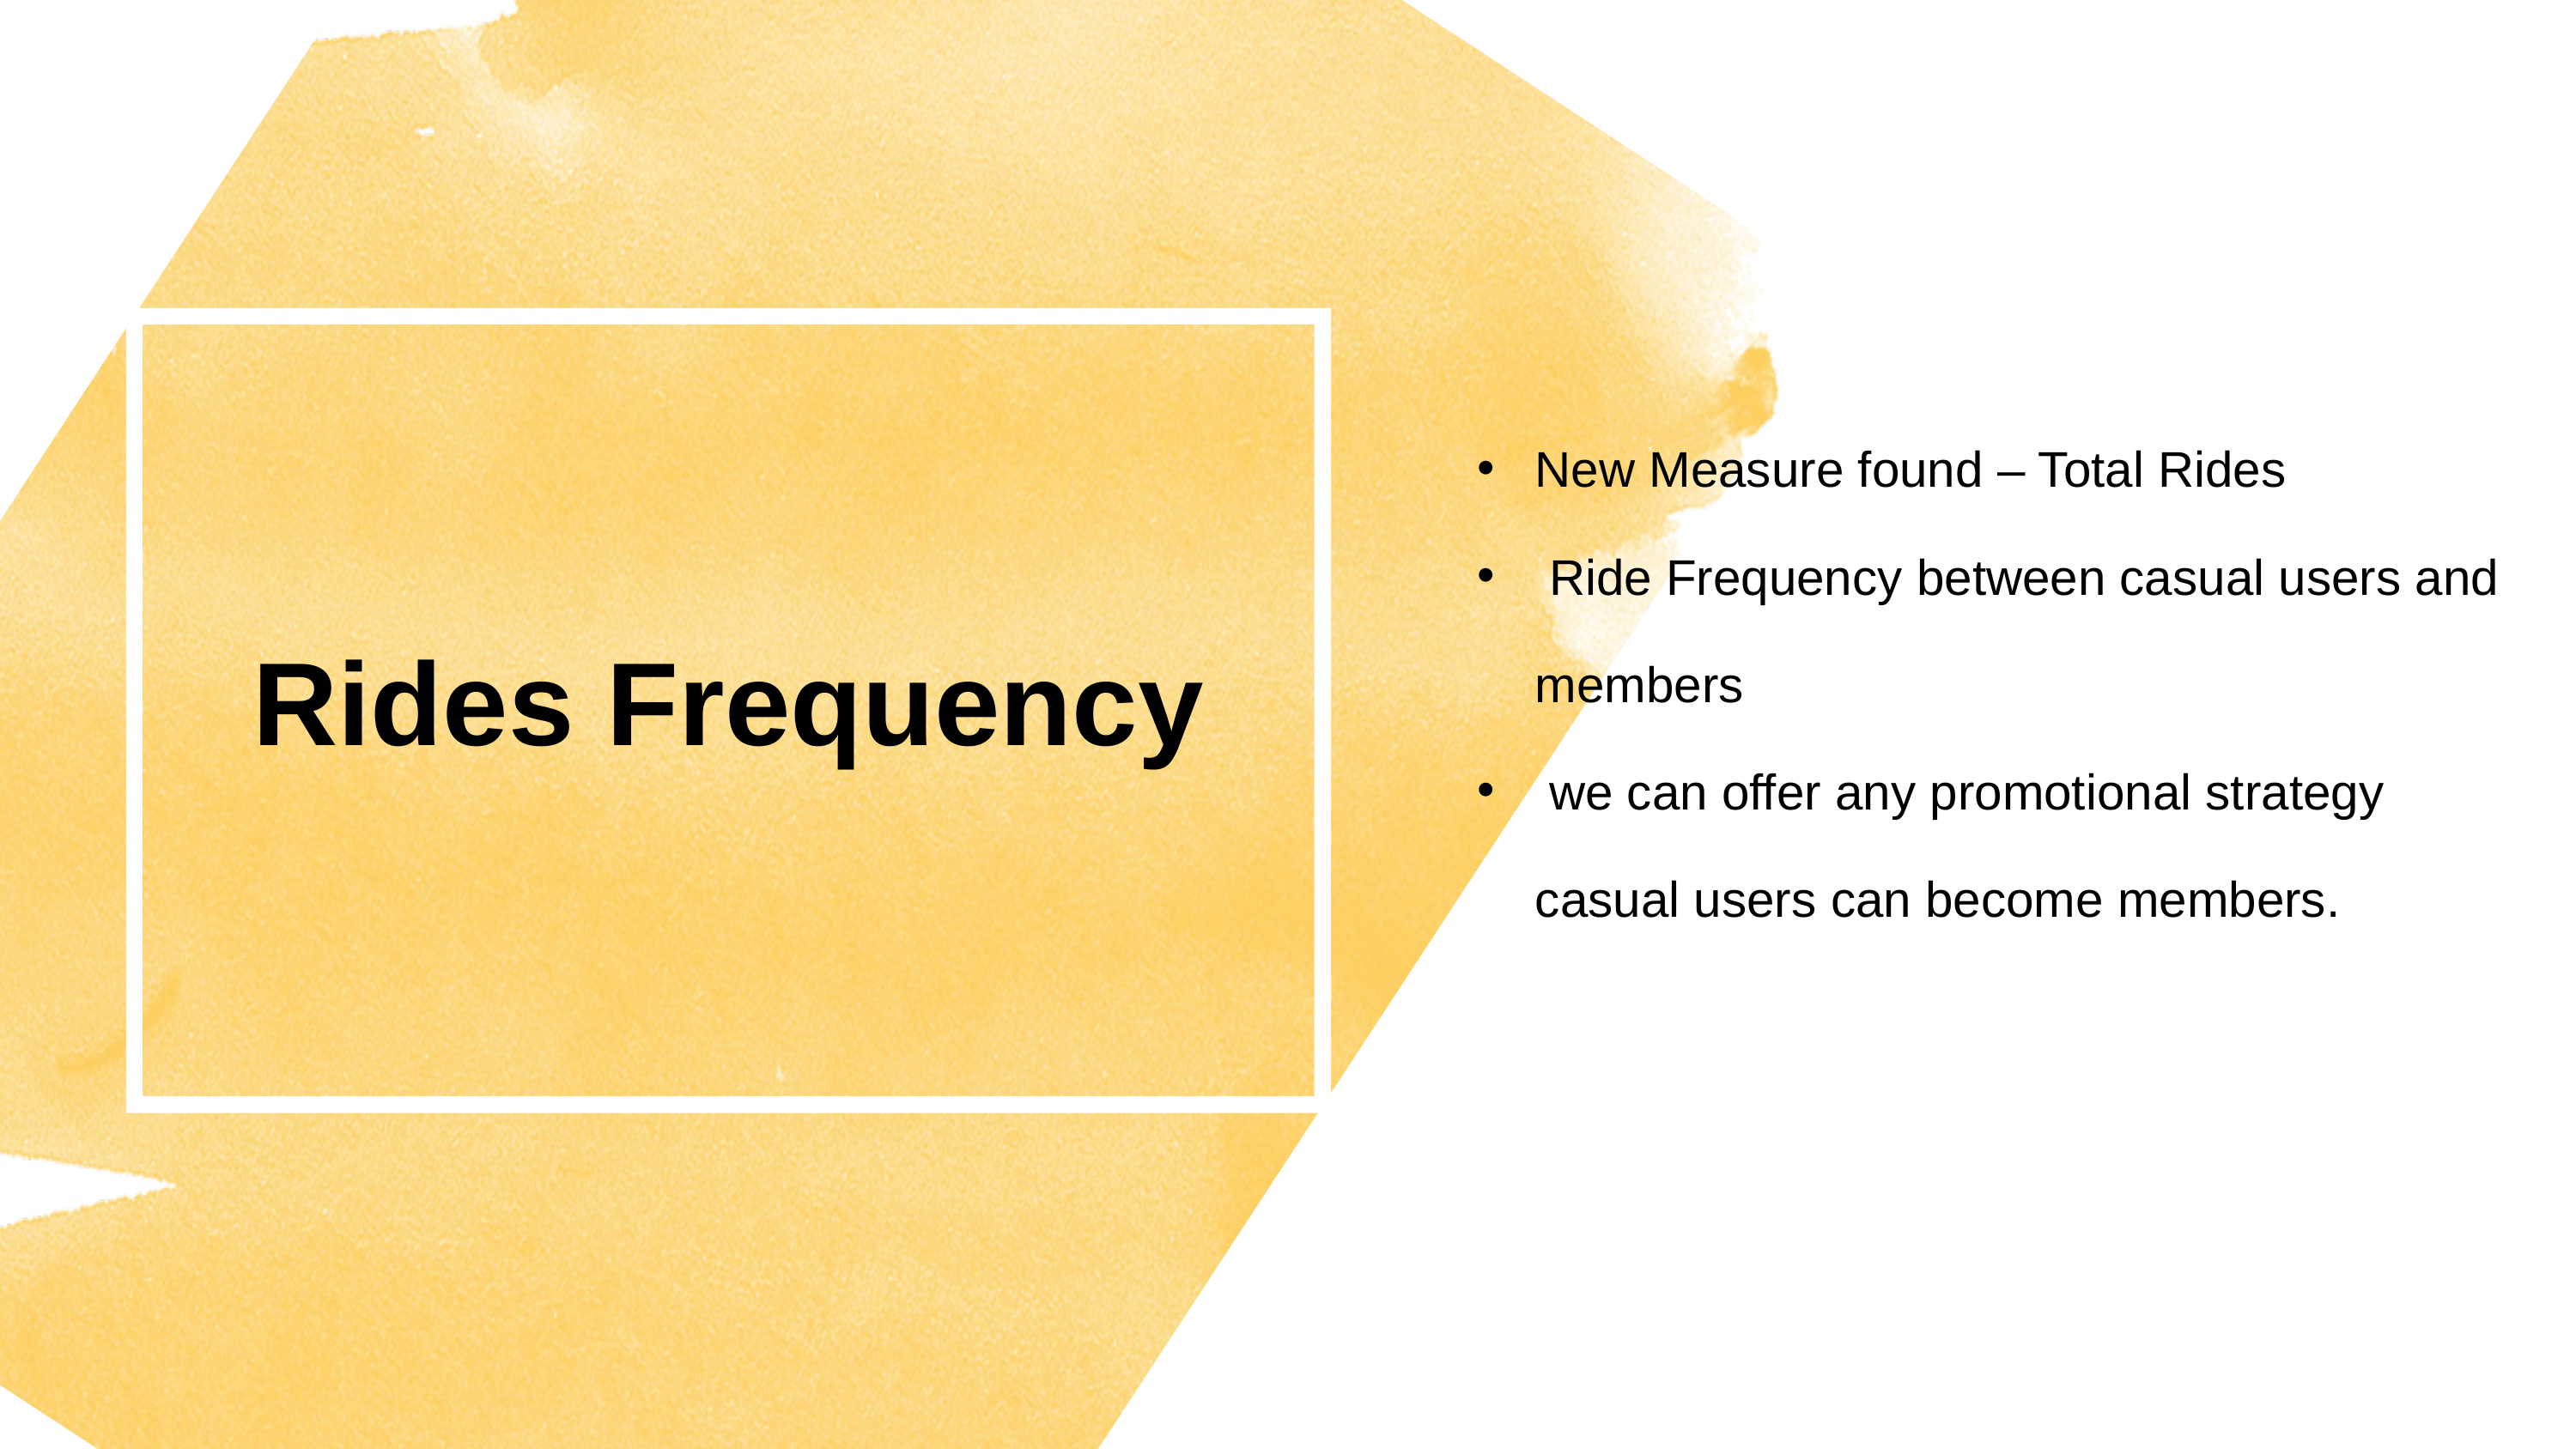

New Measure found – Total Rides
 Ride Frequency between casual users and members
 we can offer any promotional strategy casual users can become members.

Rides Frequency